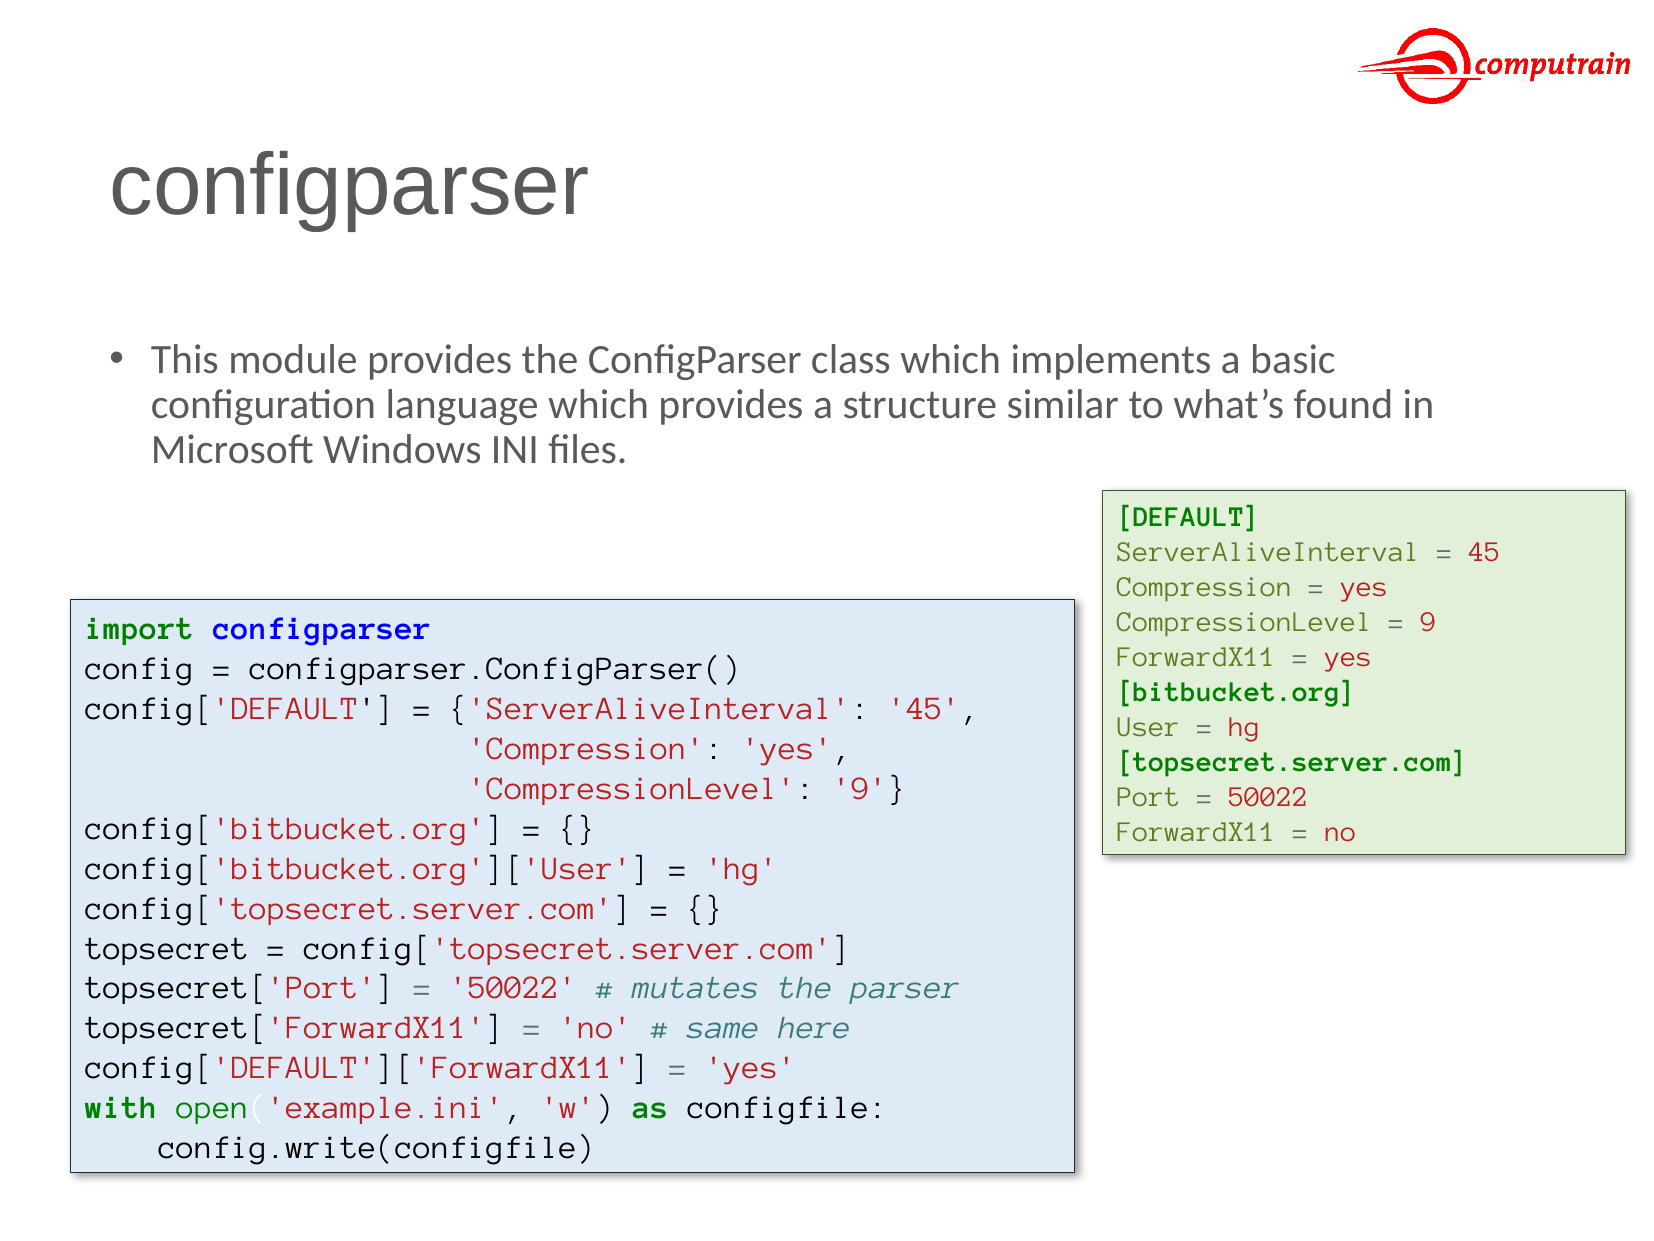

# configparser
This module provides the ConfigParser class which implements a basic configuration language which provides a structure similar to what’s found in Microsoft Windows INI files.
[DEFAULT]
ServerAliveInterval = 45
Compression = yes
CompressionLevel = 9
ForwardX11 = yes
[bitbucket.org]
User = hg
[topsecret.server.com]
Port = 50022
ForwardX11 = no
import configparser
config = configparser.ConfigParser()
config['DEFAULT'] = {'ServerAliveInterval': '45',
                     'Compression': 'yes',
                     'CompressionLevel': '9'}
config['bitbucket.org'] = {}
config['bitbucket.org']['User'] = 'hg'
config['topsecret.server.com'] = {}
topsecret = config['topsecret.server.com']
topsecret['Port'] = '50022' # mutates the parser
topsecret['ForwardX11'] = 'no' # same here
config['DEFAULT']['ForwardX11'] = 'yes'
with open('example.ini', 'w') as configfile:
    config.write(configfile)